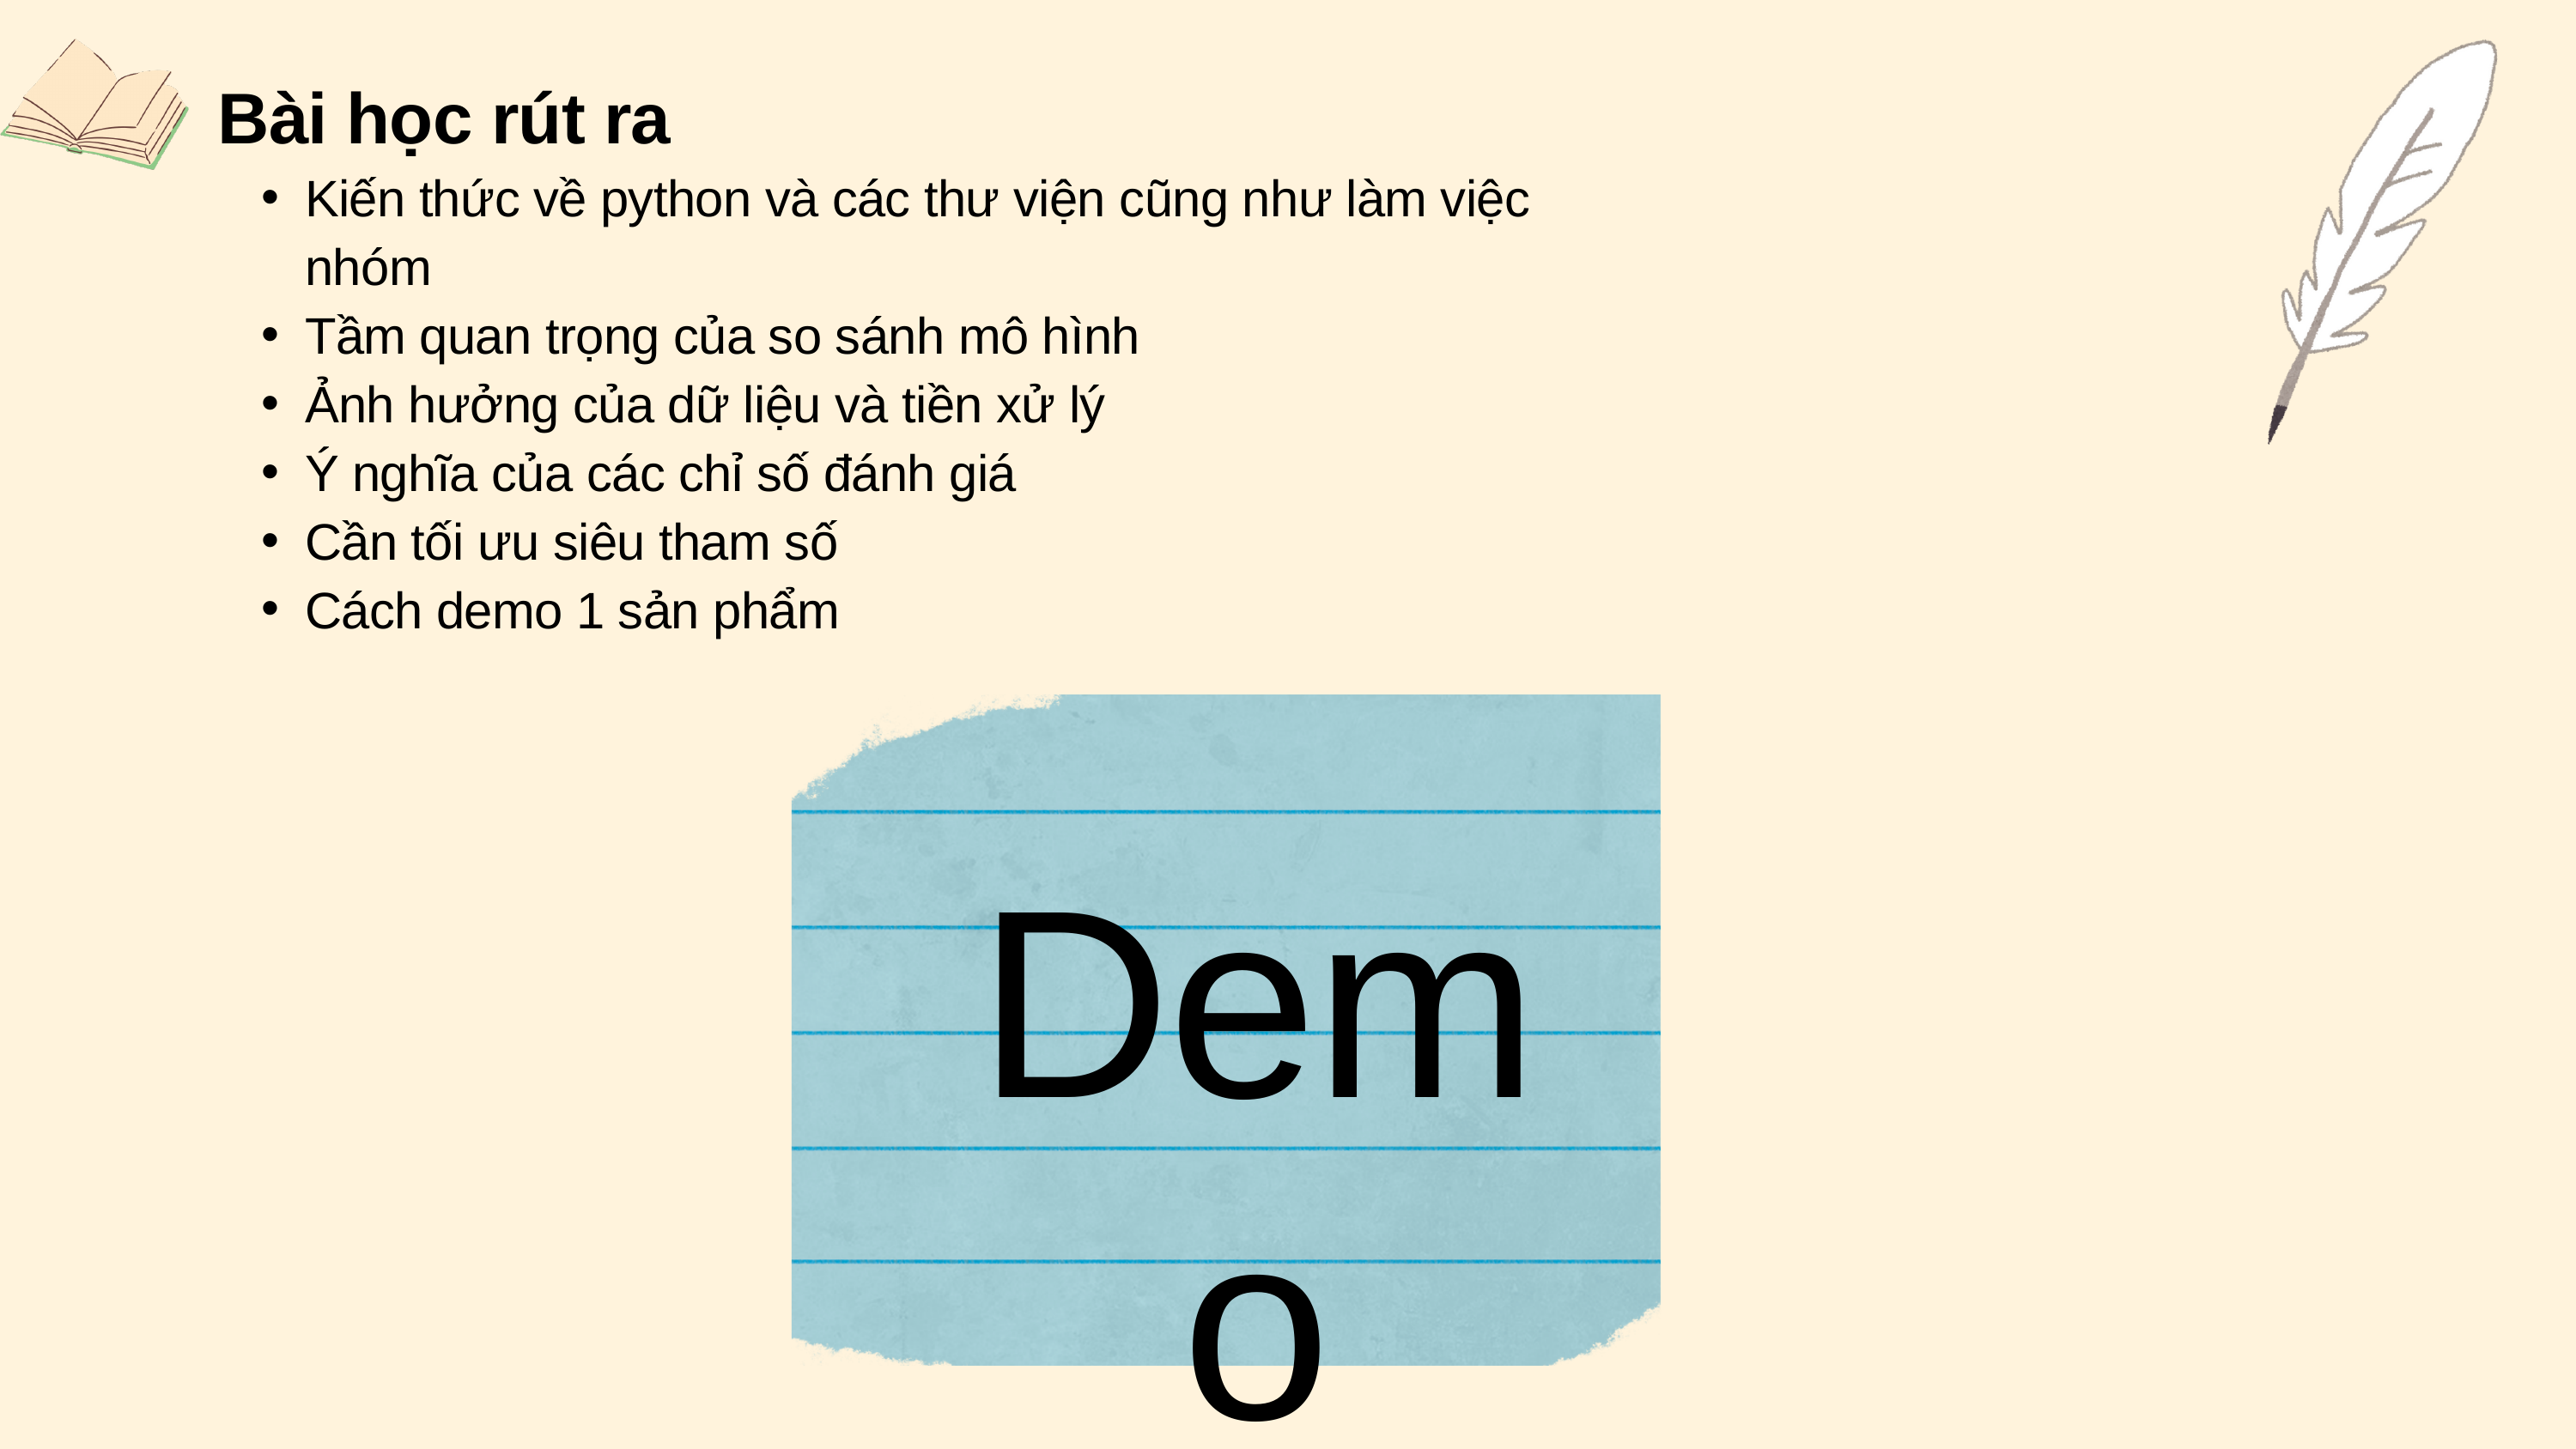

Bài học rút ra
Kiến thức về python và các thư viện cũng như làm việc nhóm
Tầm quan trọng của so sánh mô hình
Ảnh hưởng của dữ liệu và tiền xử lý
Ý nghĩa của các chỉ số đánh giá
Cần tối ưu siêu tham số
Cách demo 1 sản phẩm

Demo